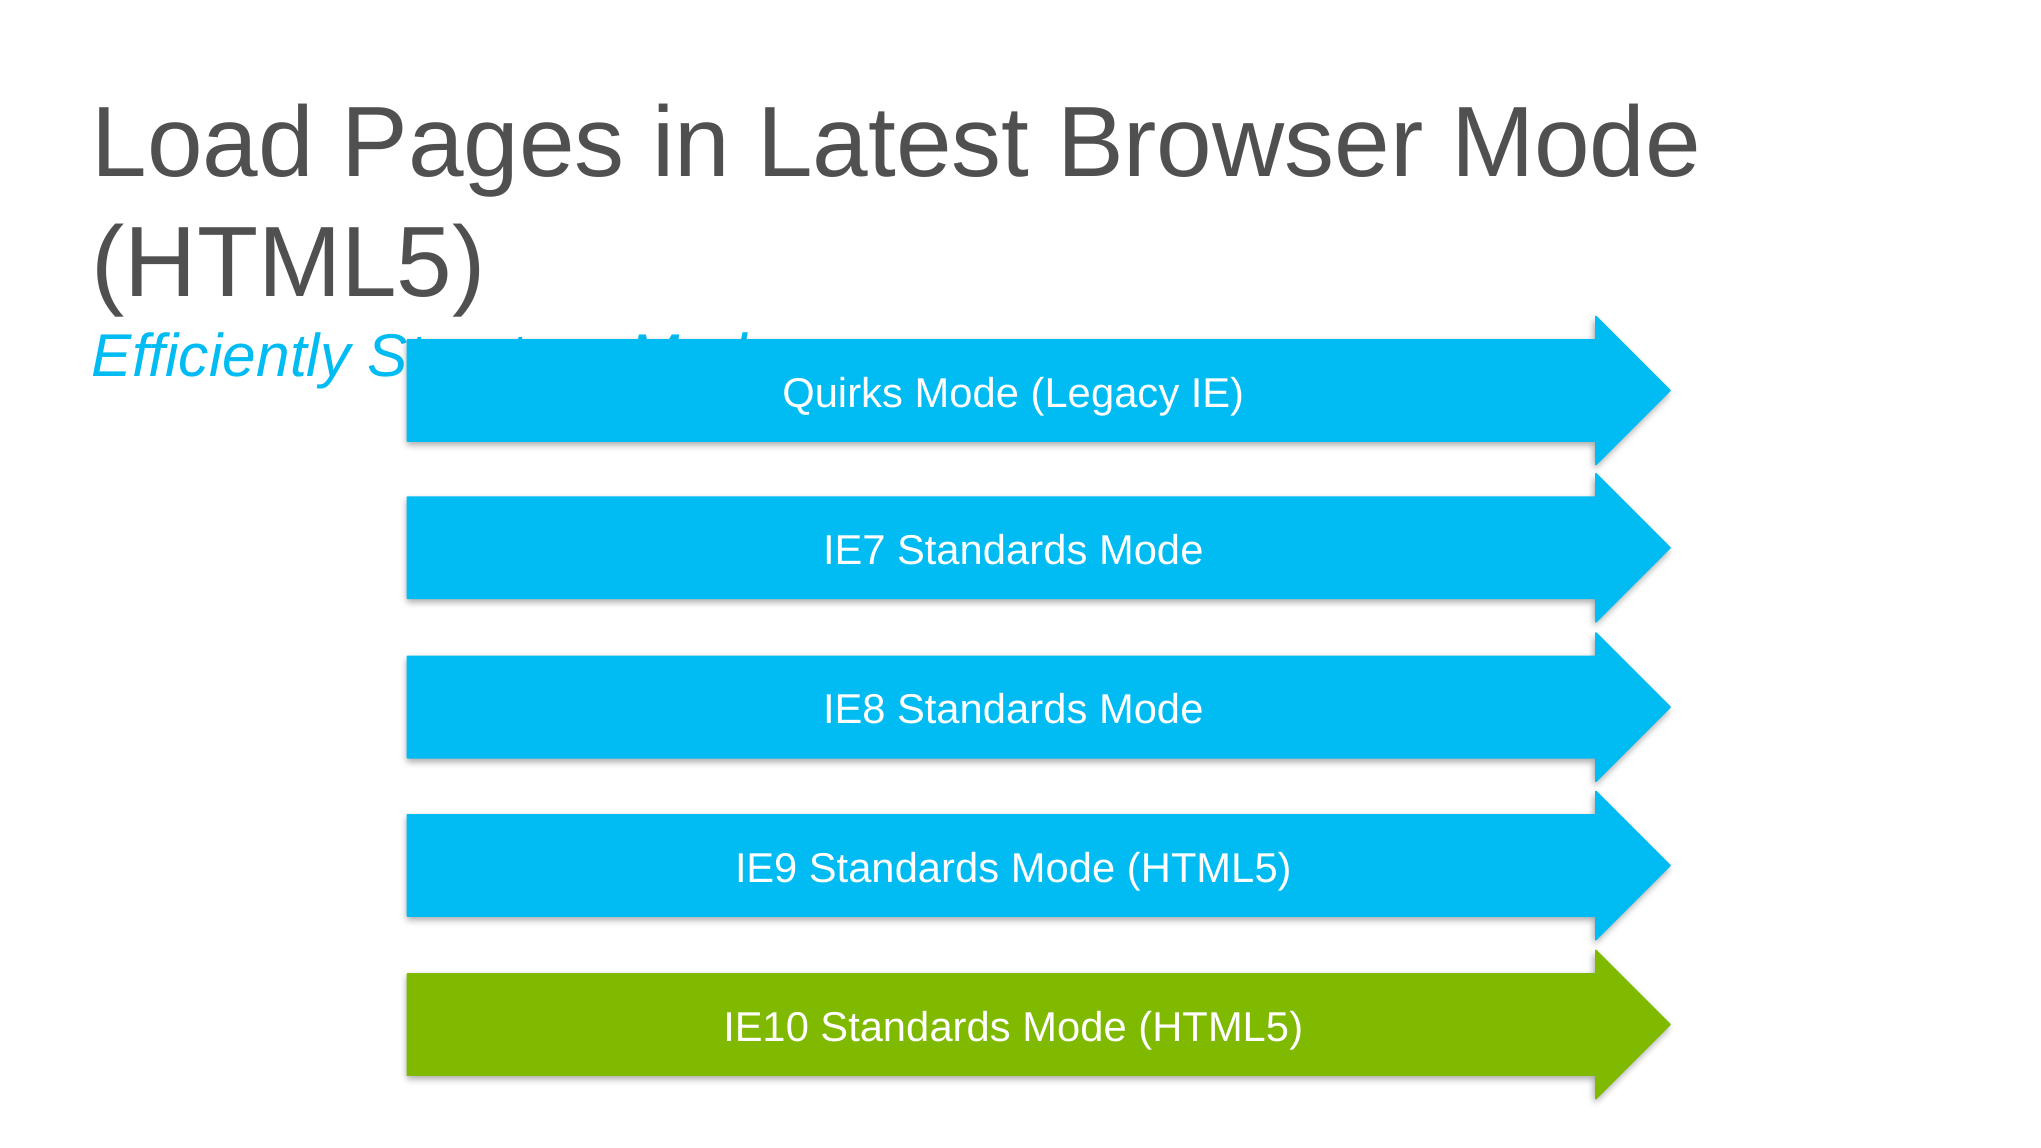

Load Pages in Latest Browser Mode (HTML5)
Efficiently Structure Markup
Quirks Mode (Legacy IE)
IE7 Standards Mode
IE8 Standards Mode
IE9 Standards Mode (HTML5)
IE10 Standards Mode (HTML5)